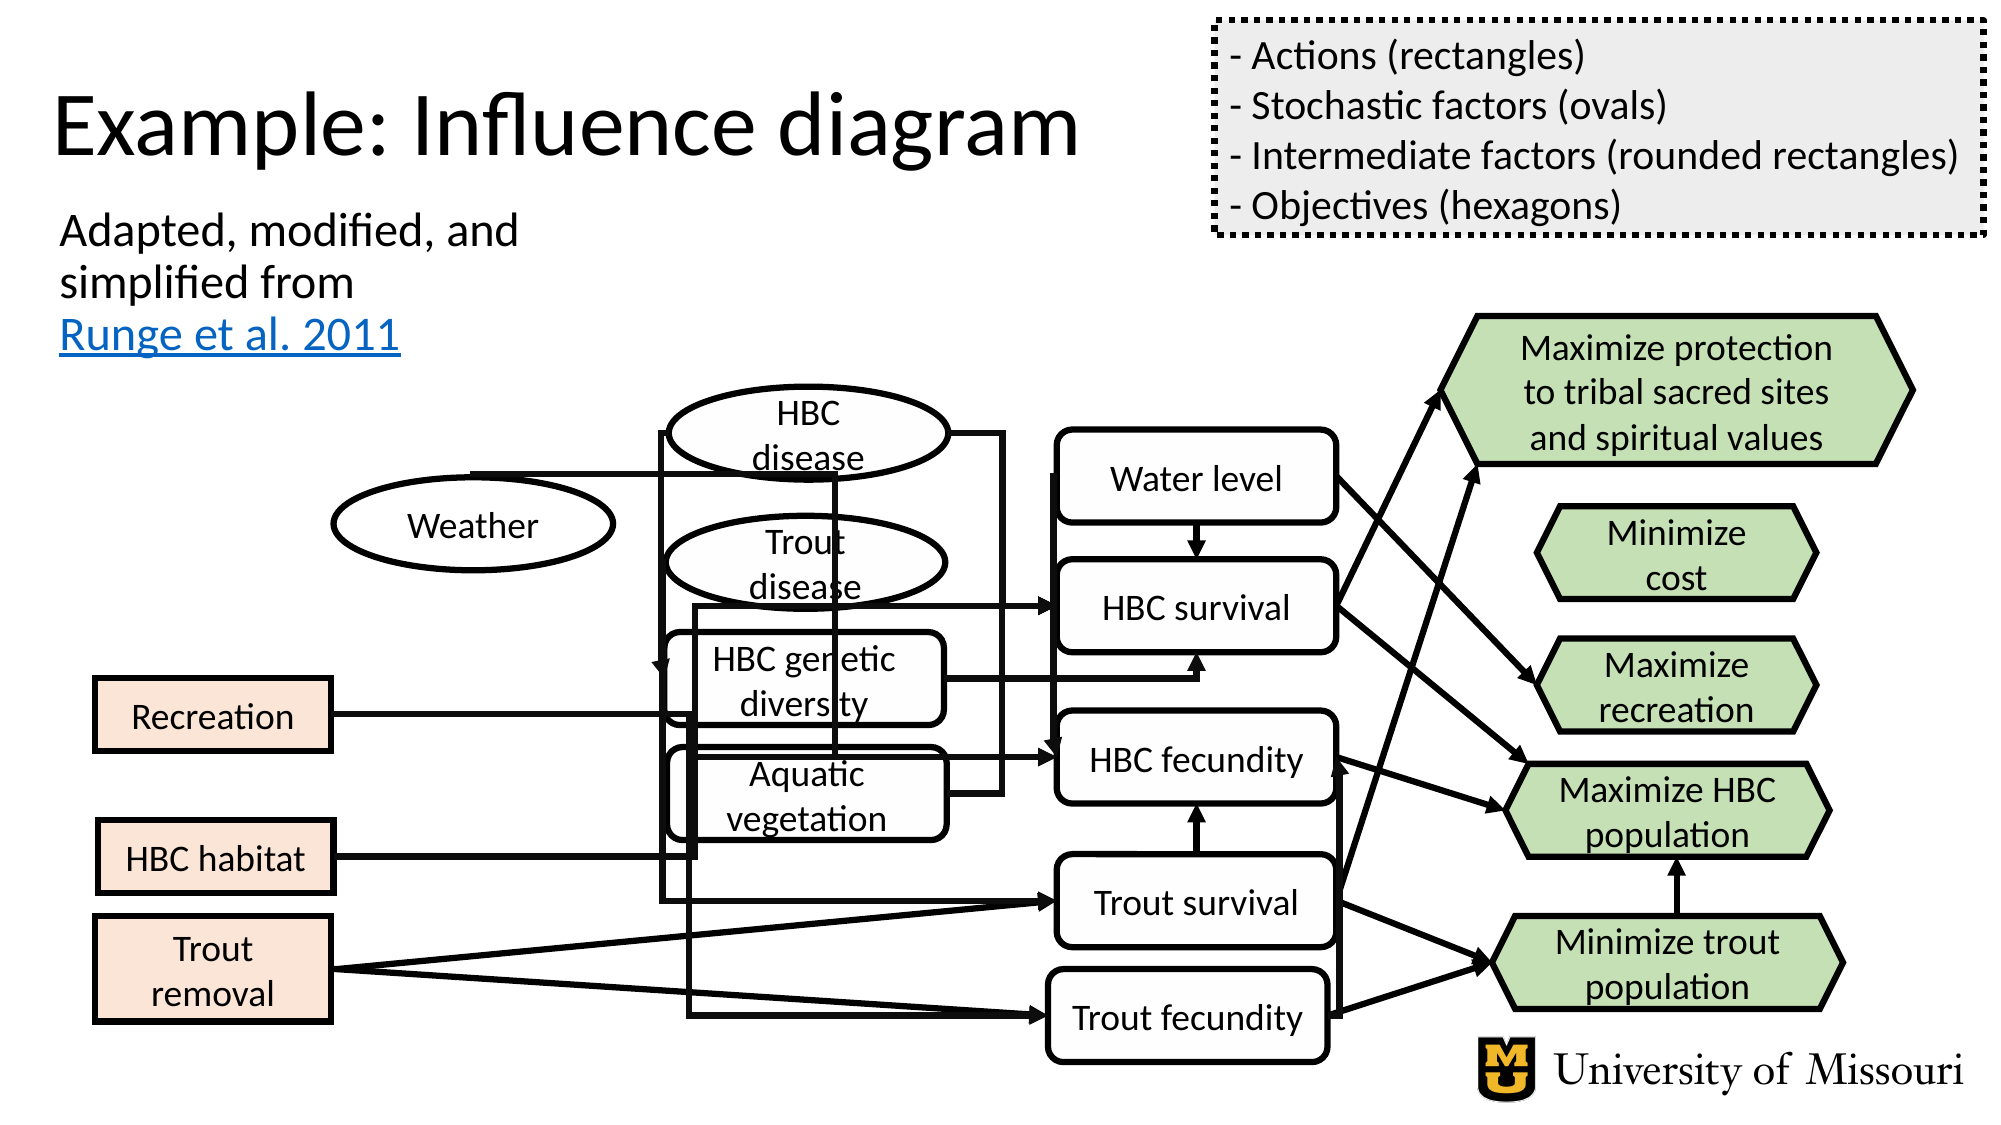

- Actions (rectangles)
- Stochastic factors (ovals)
- Intermediate factors (rounded rectangles)
- Objectives (hexagons)
# Example: Influence diagram
Adapted, modified, and simplified from Runge et al. 2011
Maximize protection to tribal sacred sites and spiritual values
HBC disease
Water level
Weather
Minimize cost
Trout disease
HBC survival
HBC genetic diversity
Maximize recreation
Recreation
HBC fecundity
Aquatic vegetation
Maximize HBC population
HBC habitat
Trout survival
Trout removal
Minimize trout population
Trout fecundity